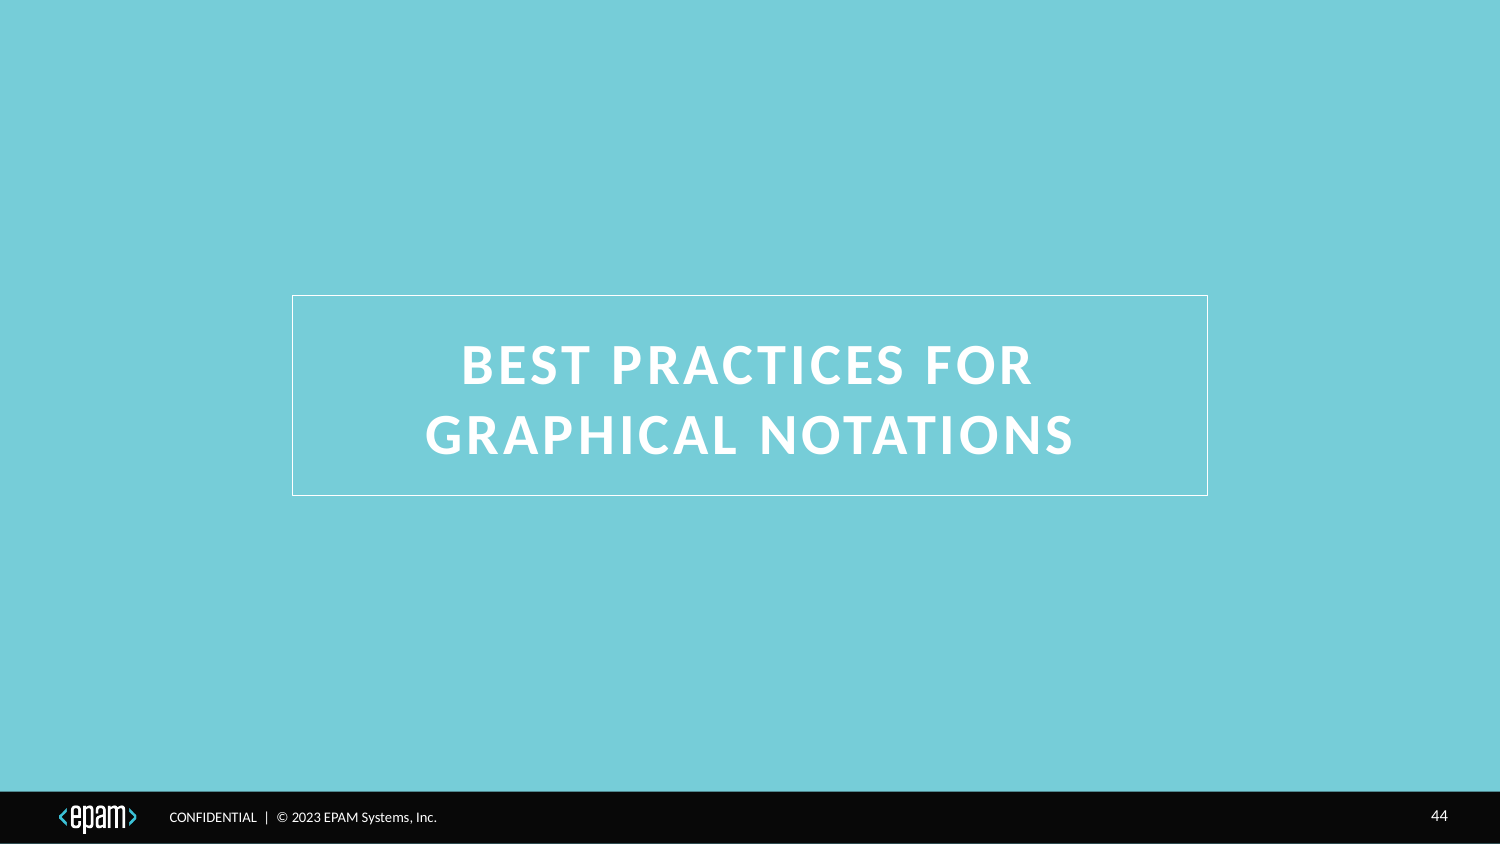

# best practices for graphical notations

44